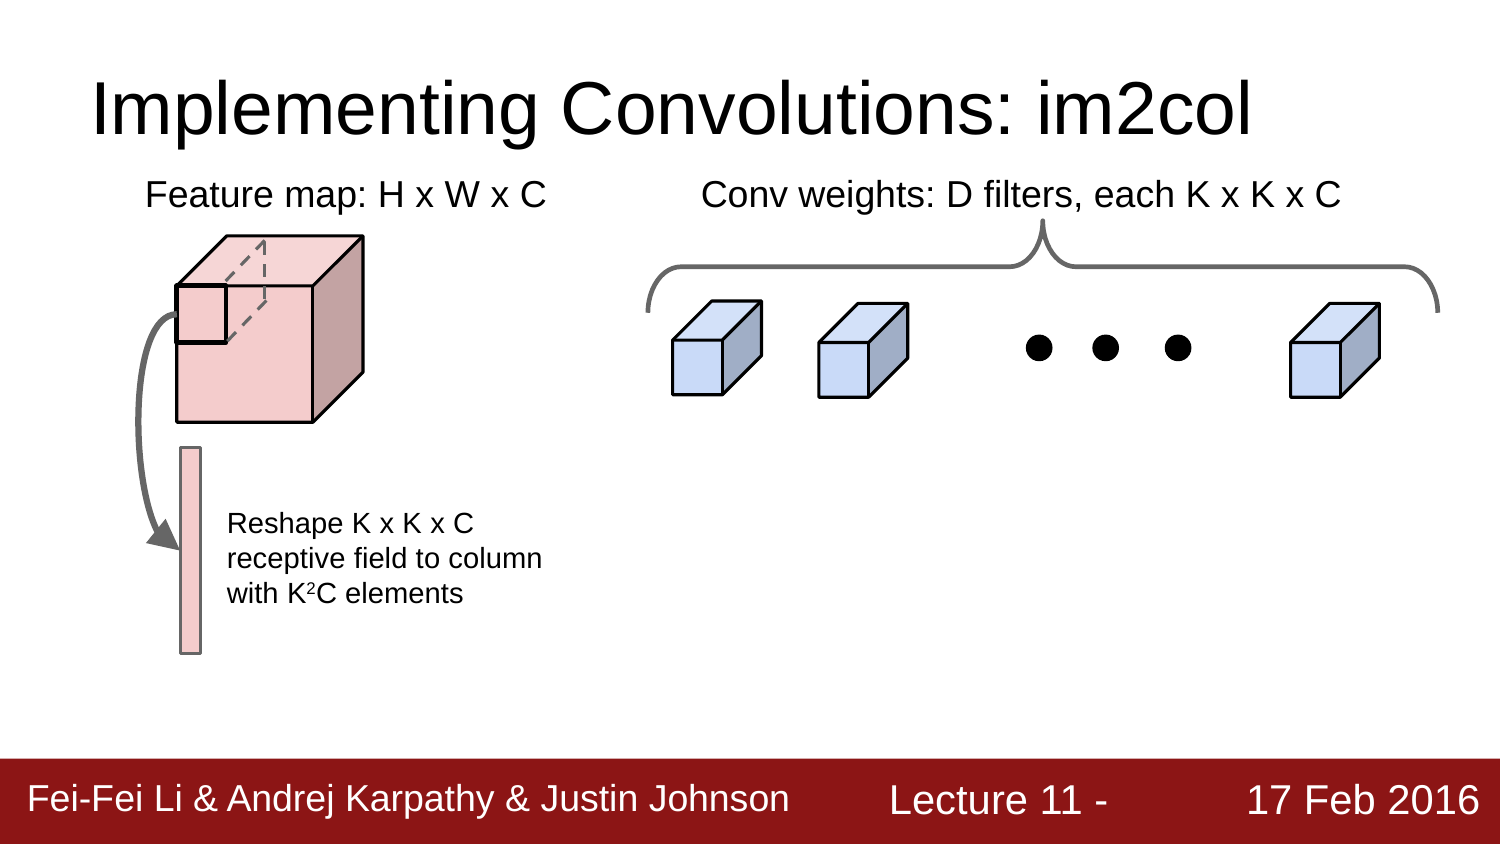

# Implementing Convolutions: im2col
Feature map: H x W x C
Conv weights: D filters, each K x K x C

Reshape K x K x C receptive field to column with K2C elements